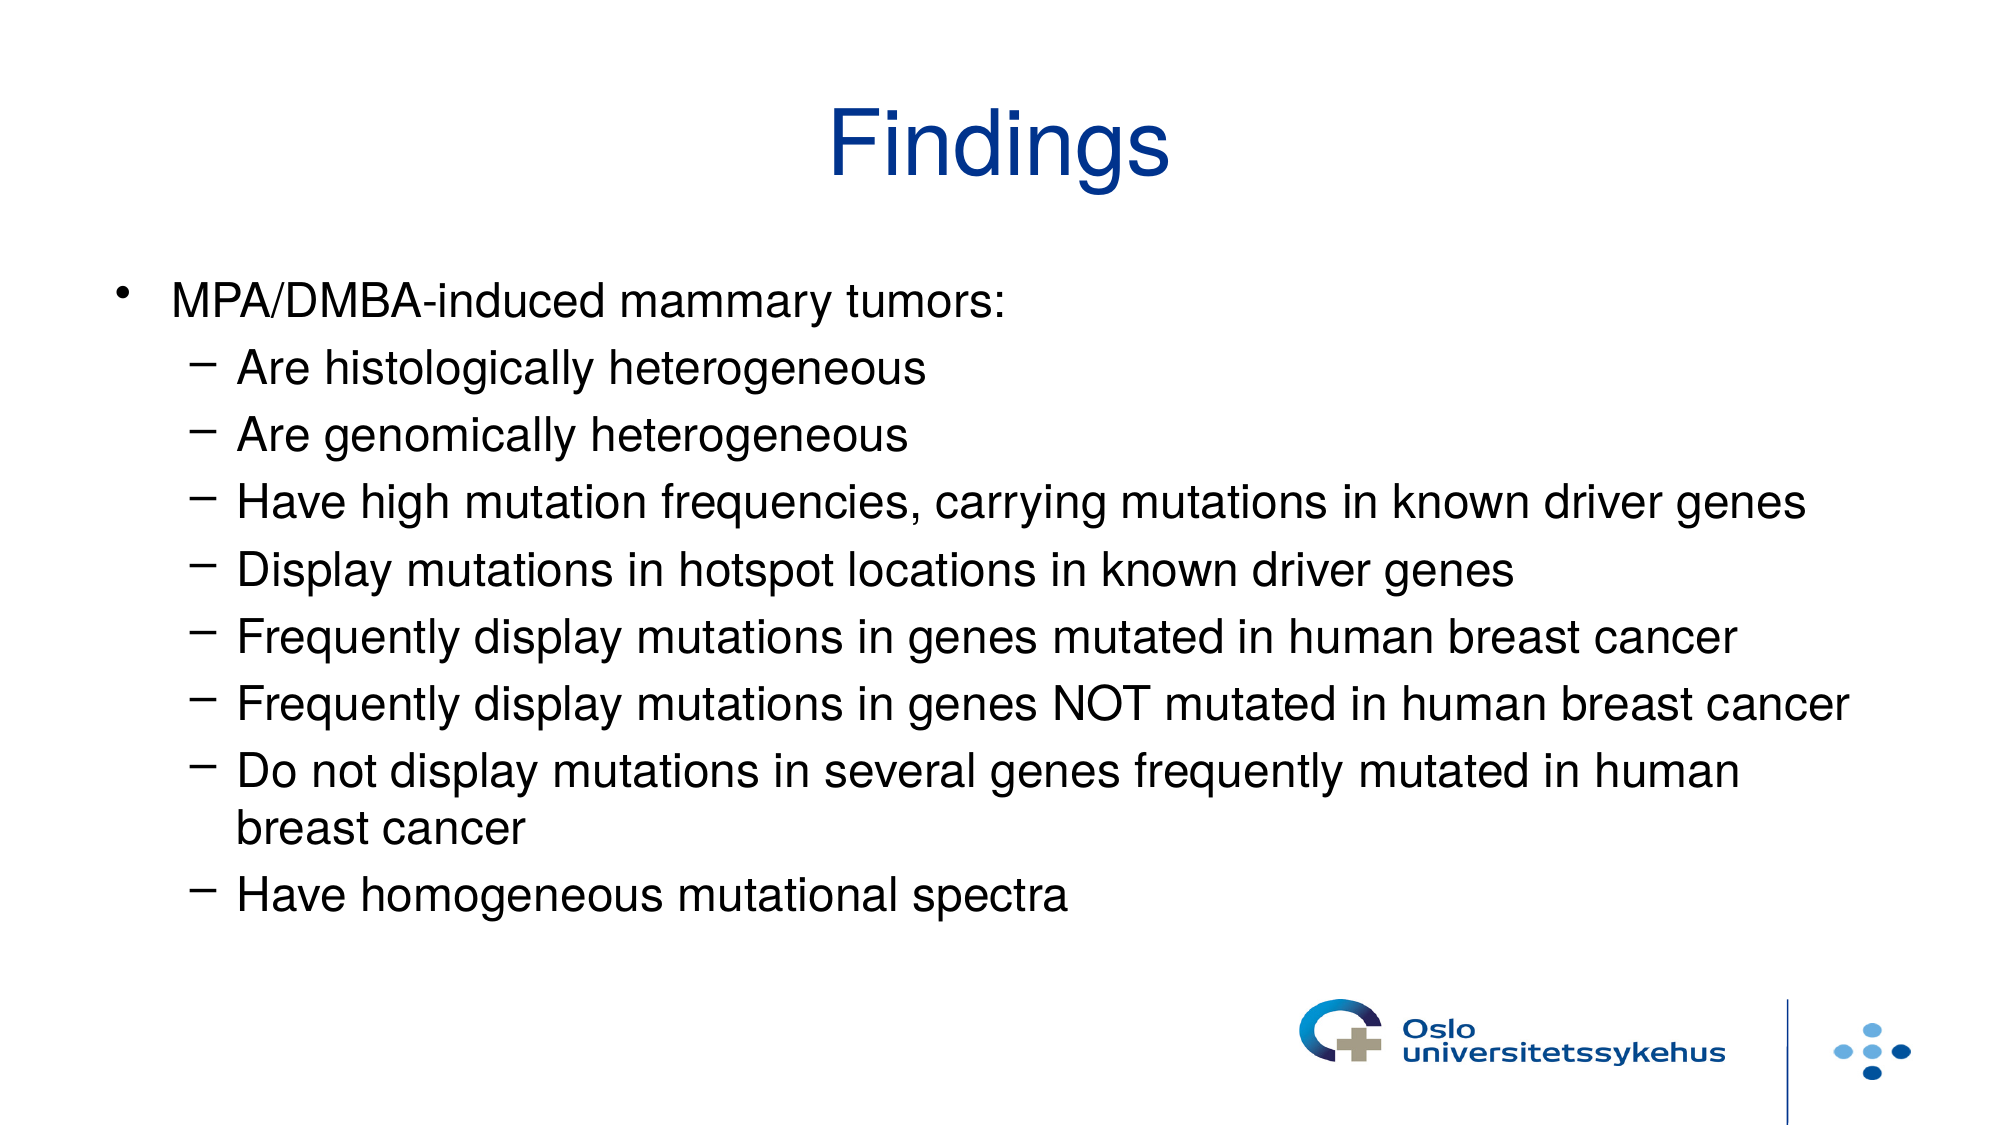

# Findings
MPA/DMBA-induced mammary tumors:
Are histologically heterogeneous
Are genomically heterogeneous
Have high mutation frequencies, carrying mutations in known driver genes
Display mutations in hotspot locations in known driver genes
Frequently display mutations in genes mutated in human breast cancer
Frequently display mutations in genes NOT mutated in human breast cancer
Do not display mutations in several genes frequently mutated in human breast cancer
Have homogeneous mutational spectra